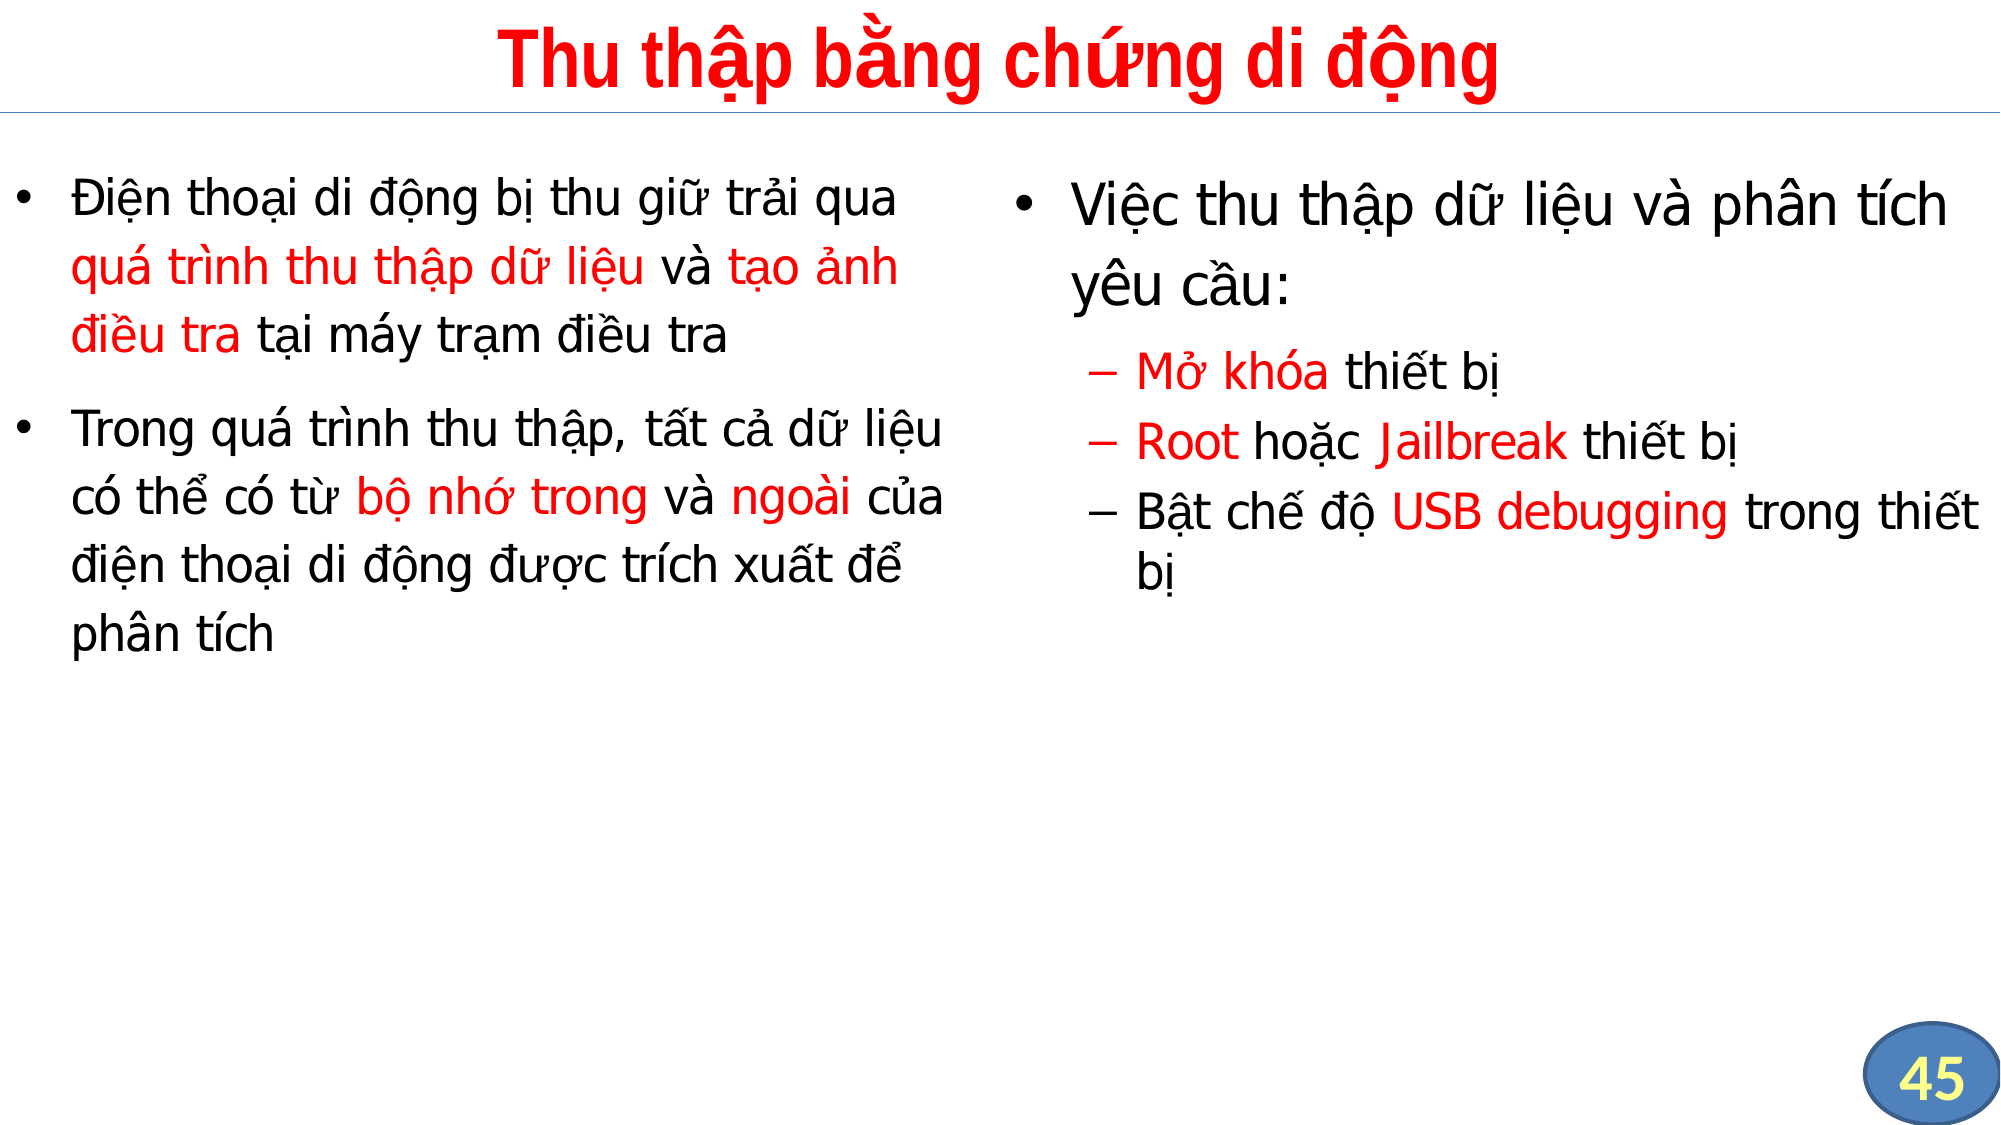

# Thu thập bằng chứng di động
Điện thoại di động bị thu giữ trải qua quá trình thu thập dữ liệu và tạo ảnh điều tra tại máy trạm điều tra
Trong quá trình thu thập, tất cả dữ liệu có thể có từ bộ nhớ trong và ngoài của điện thoại di động được trích xuất để phân tích
Việc thu thập dữ liệu và phân tích yêu cầu:
Mở khóa thiết bị
Root hoặc Jailbreak thiết bị
Bật chế độ USB debugging trong thiết bị
45